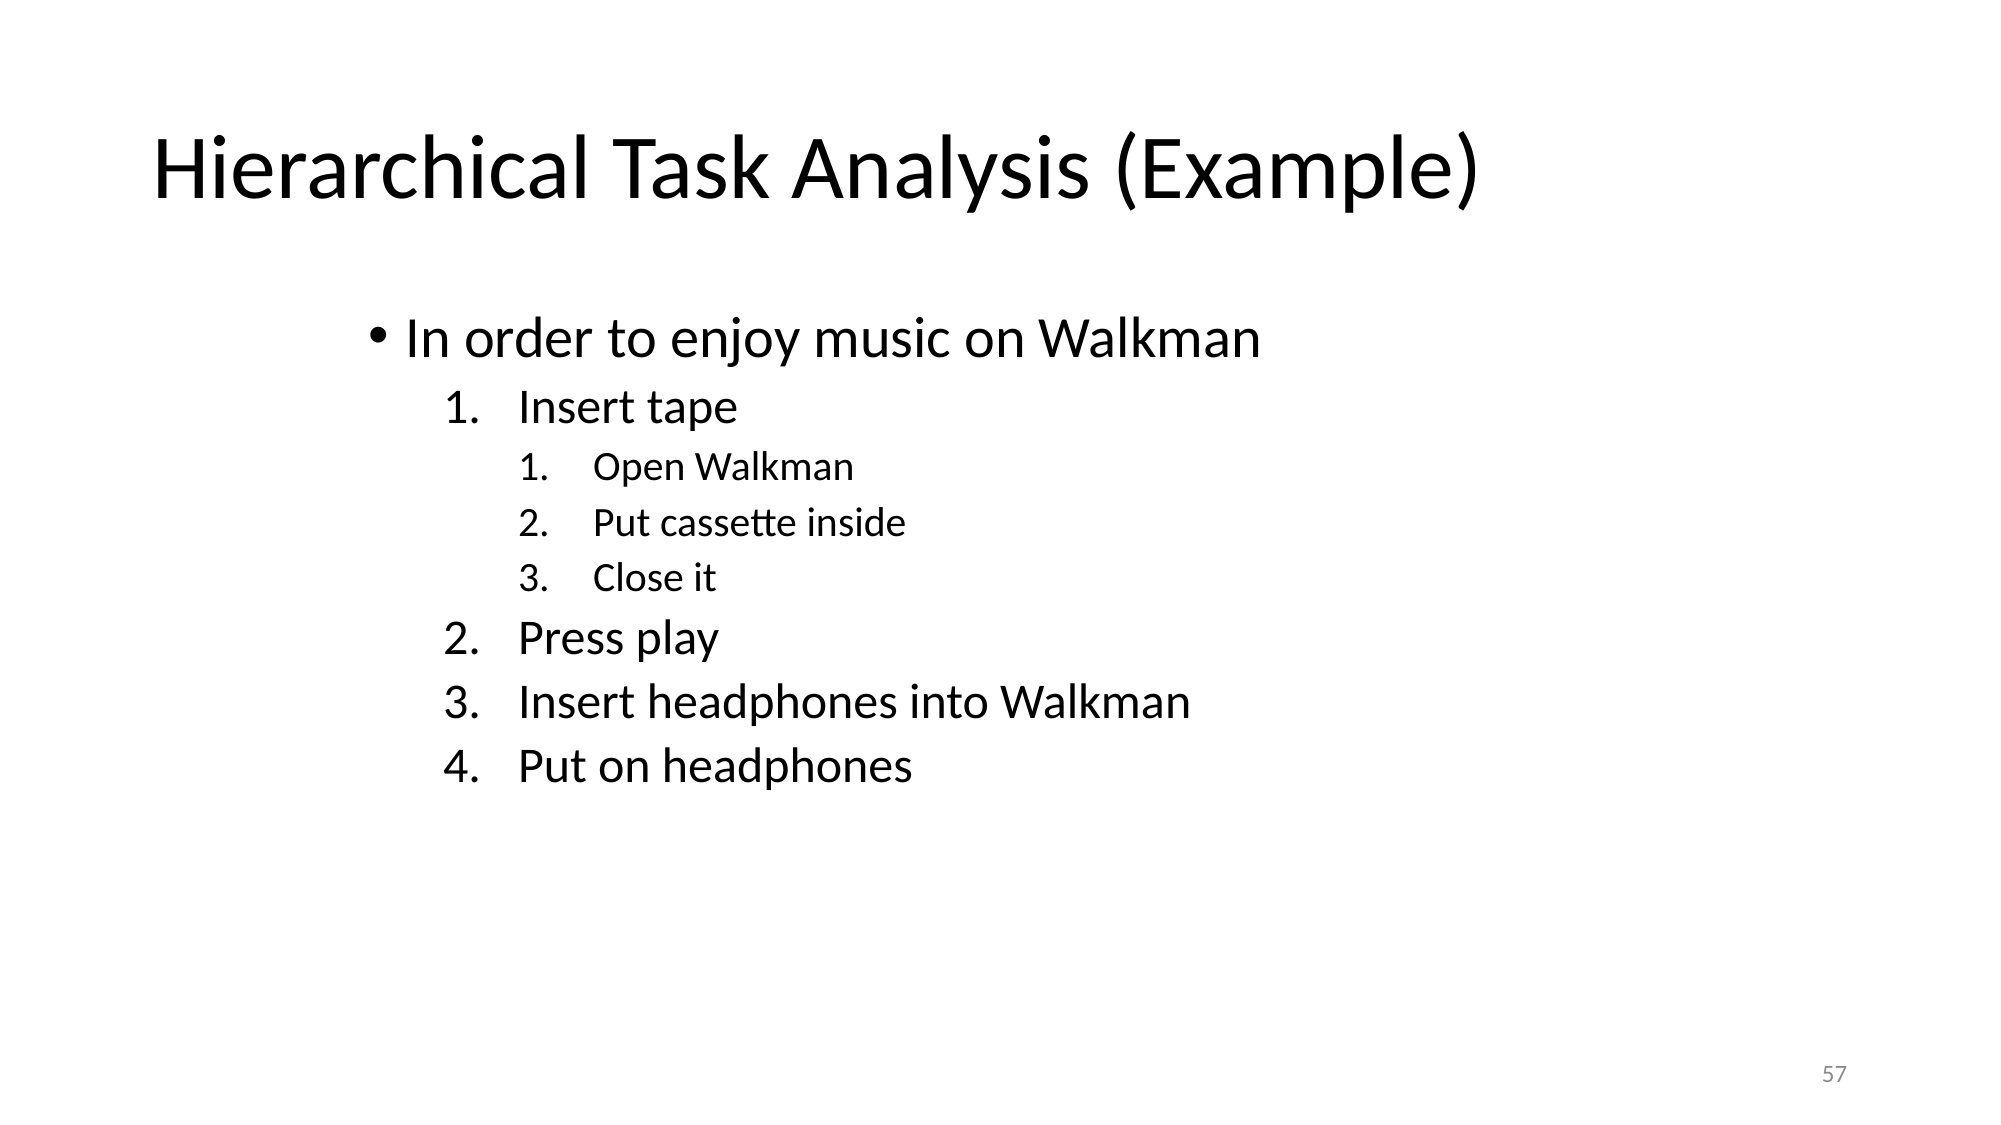

# Hierarchical Task Analysis (Example)
In order to enjoy music on Walkman
Insert tape
Open Walkman
Put cassette inside
Close it
Press play
Insert headphones into Walkman
Put on headphones

57